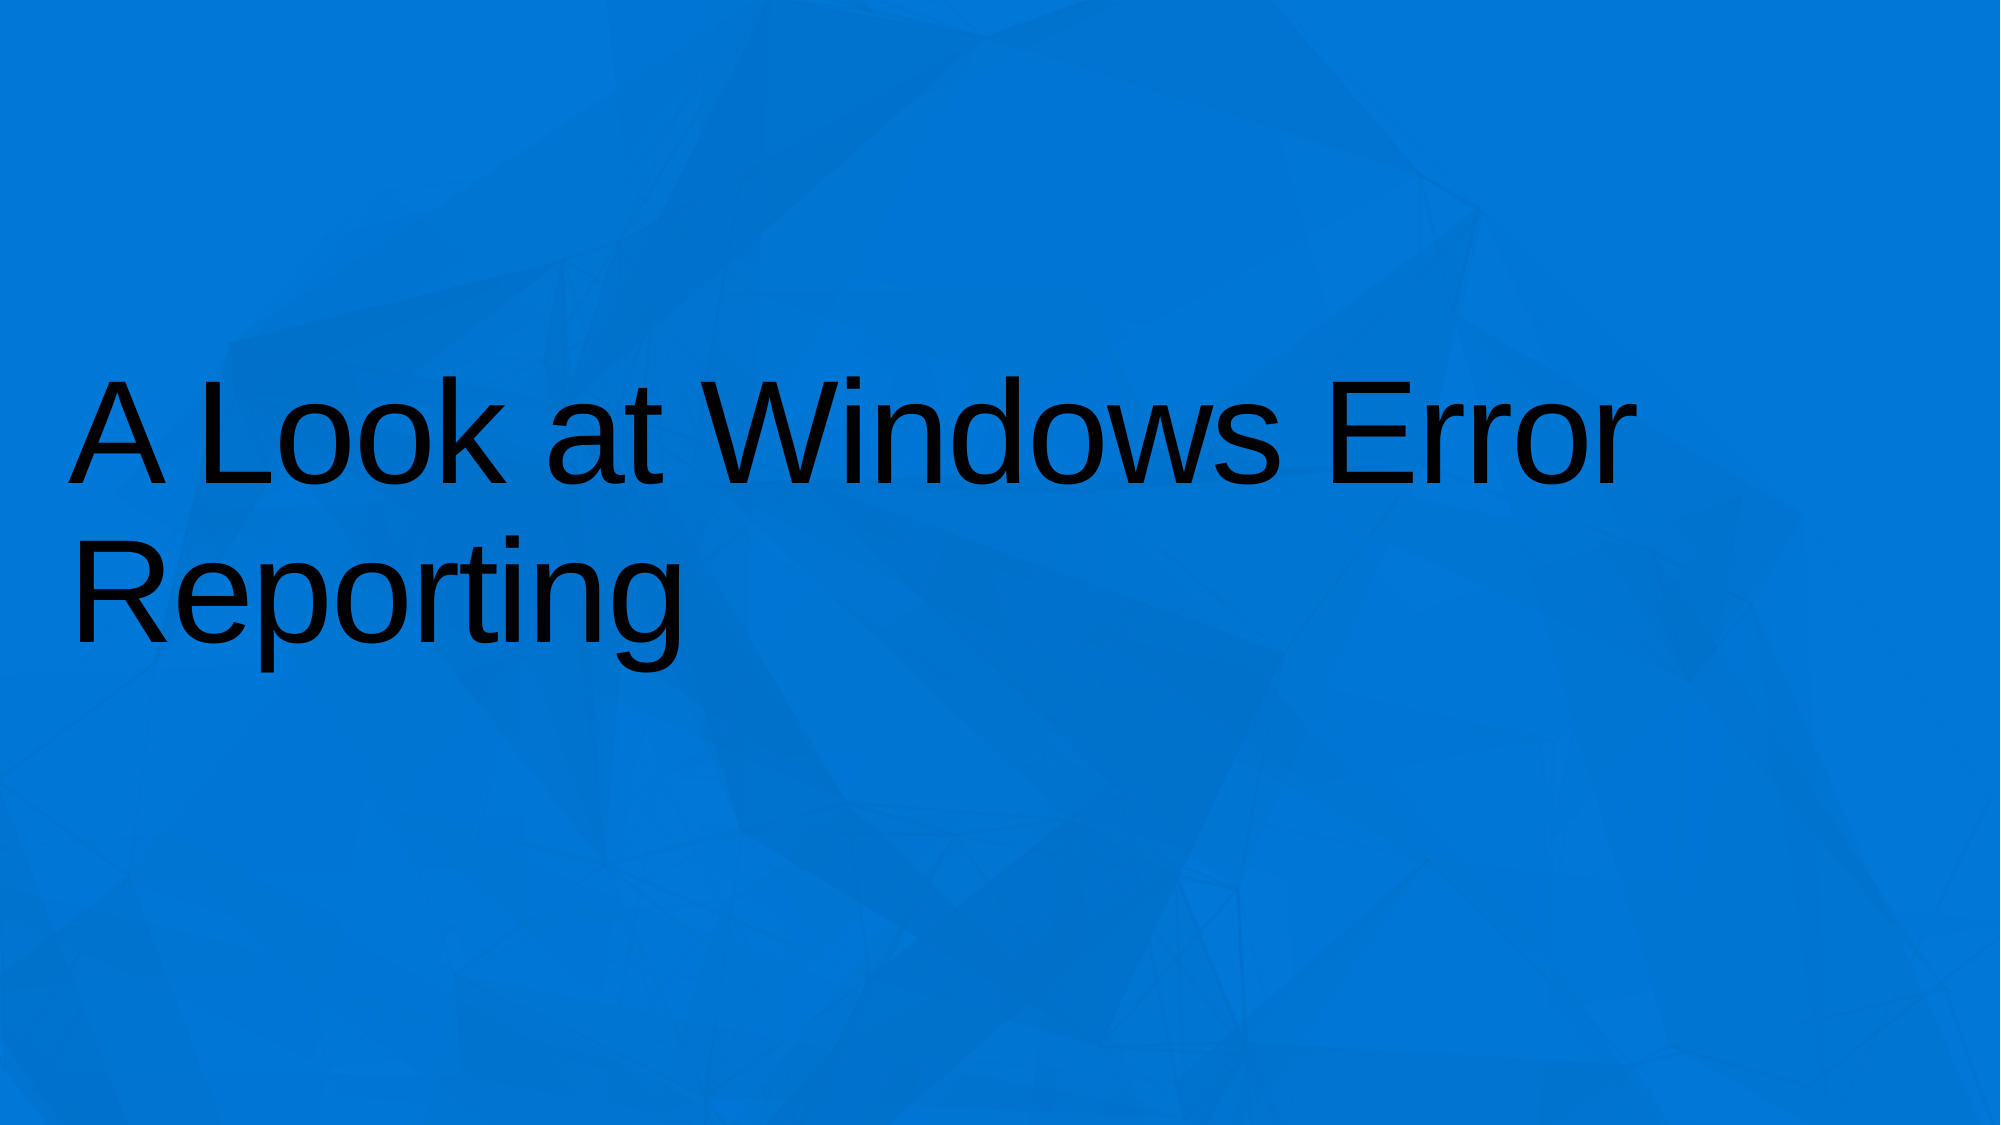

# A Look at Windows Error Reporting